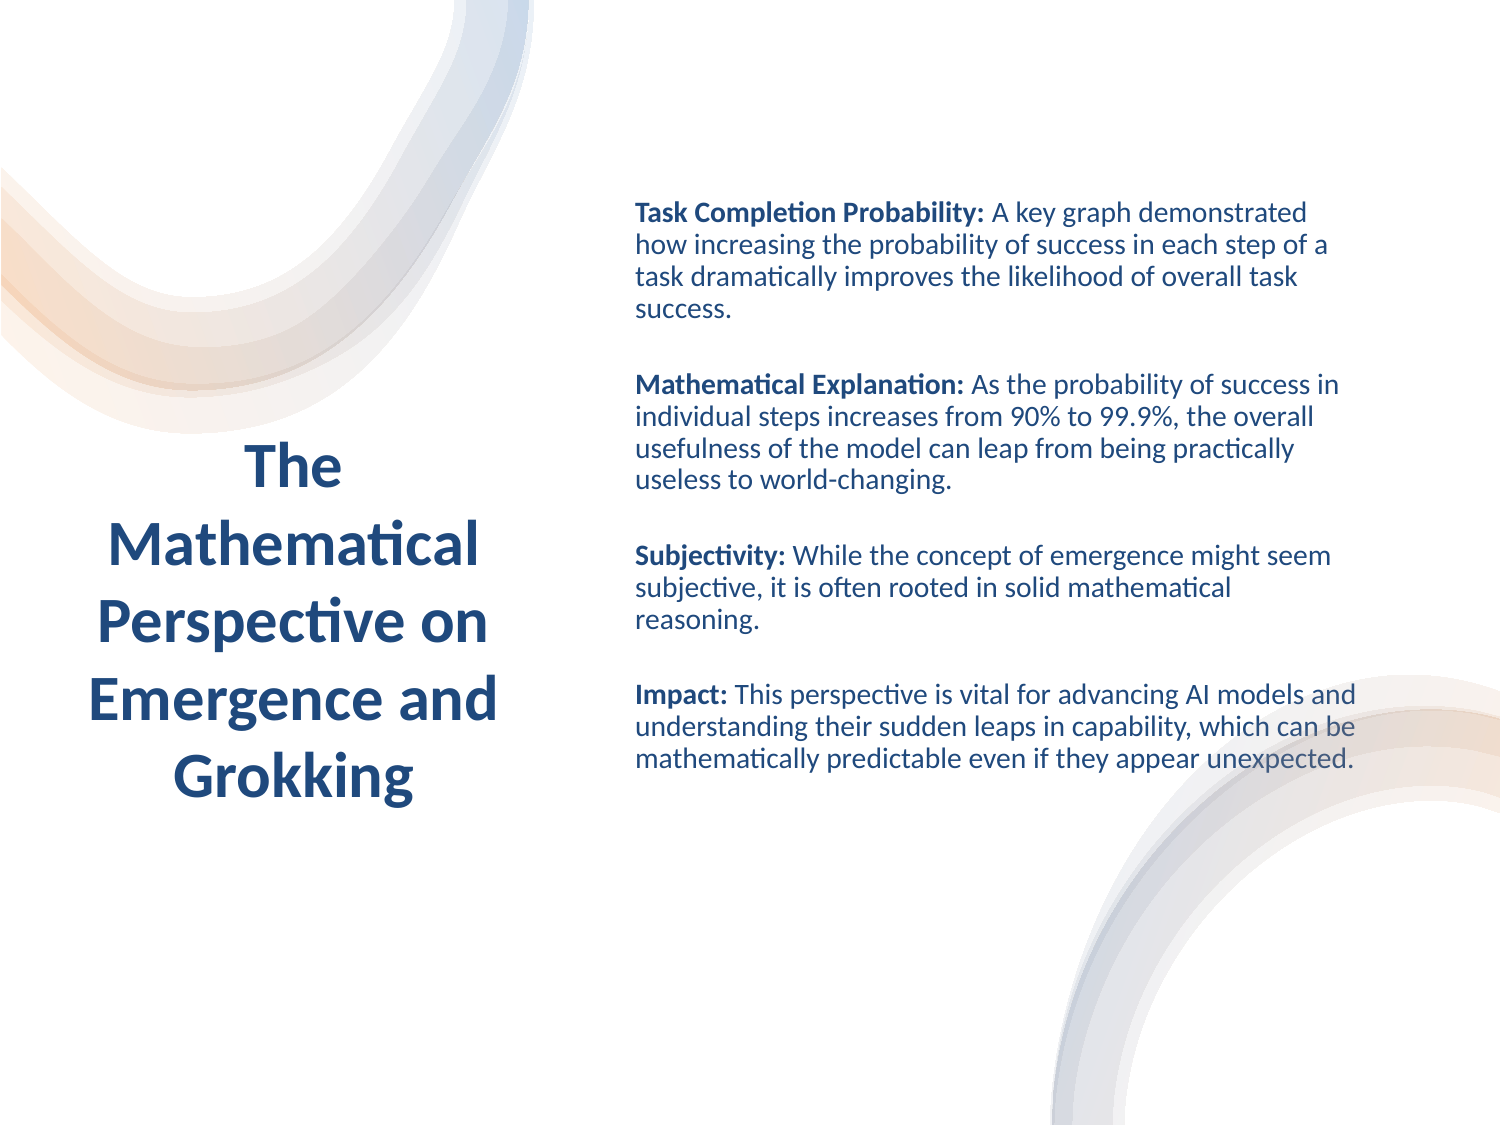

Task Completion Probability: A key graph demonstrated how increasing the probability of success in each step of a task dramatically improves the likelihood of overall task success.

Mathematical Explanation: As the probability of success in individual steps increases from 90% to 99.9%, the overall usefulness of the model can leap from being practically useless to world-changing.

Subjectivity: While the concept of emergence might seem subjective, it is often rooted in solid mathematical reasoning.

Impact: This perspective is vital for advancing AI models and understanding their sudden leaps in capability, which can be mathematically predictable even if they appear unexpected.

# The Mathematical Perspective on Emergence and Grokking